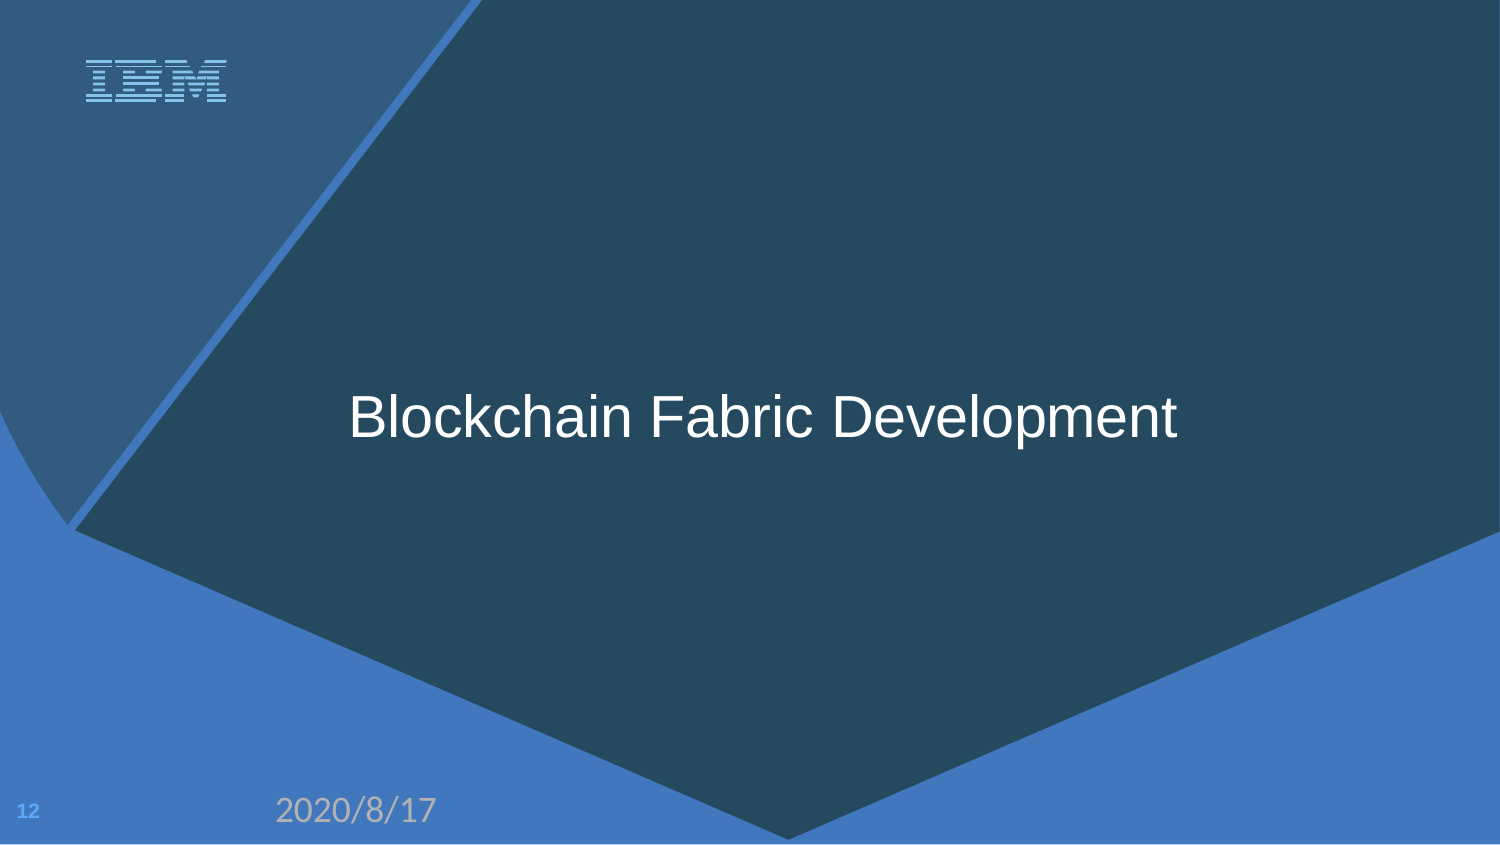

# Blockchain Fabric Development
2020/8/17
12
©2017 IBM Corporation